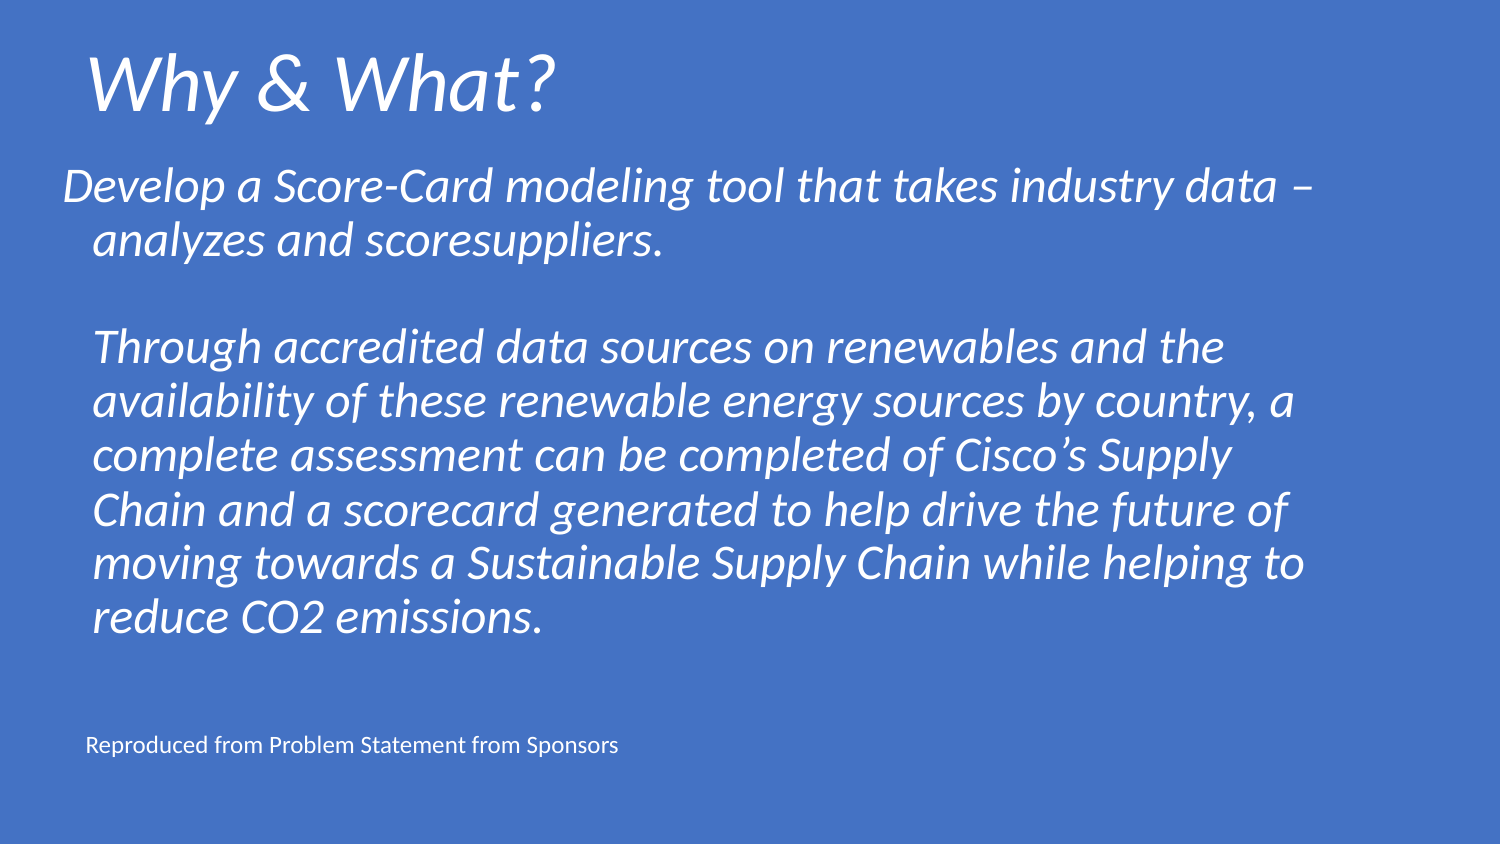

Why & What?
# Develop a Score-Card modeling tool that takes industry data – analyzes and scoresuppliers. Through accredited data sources on renewables and the availability of these renewable energy sources by country, a complete assessment can be completed of Cisco’s Supply Chain and a scorecard generated to help drive the future of moving towards a Sustainable Supply Chain while helping to reduce CO2 emissions.
Reproduced from Problem Statement from Sponsors